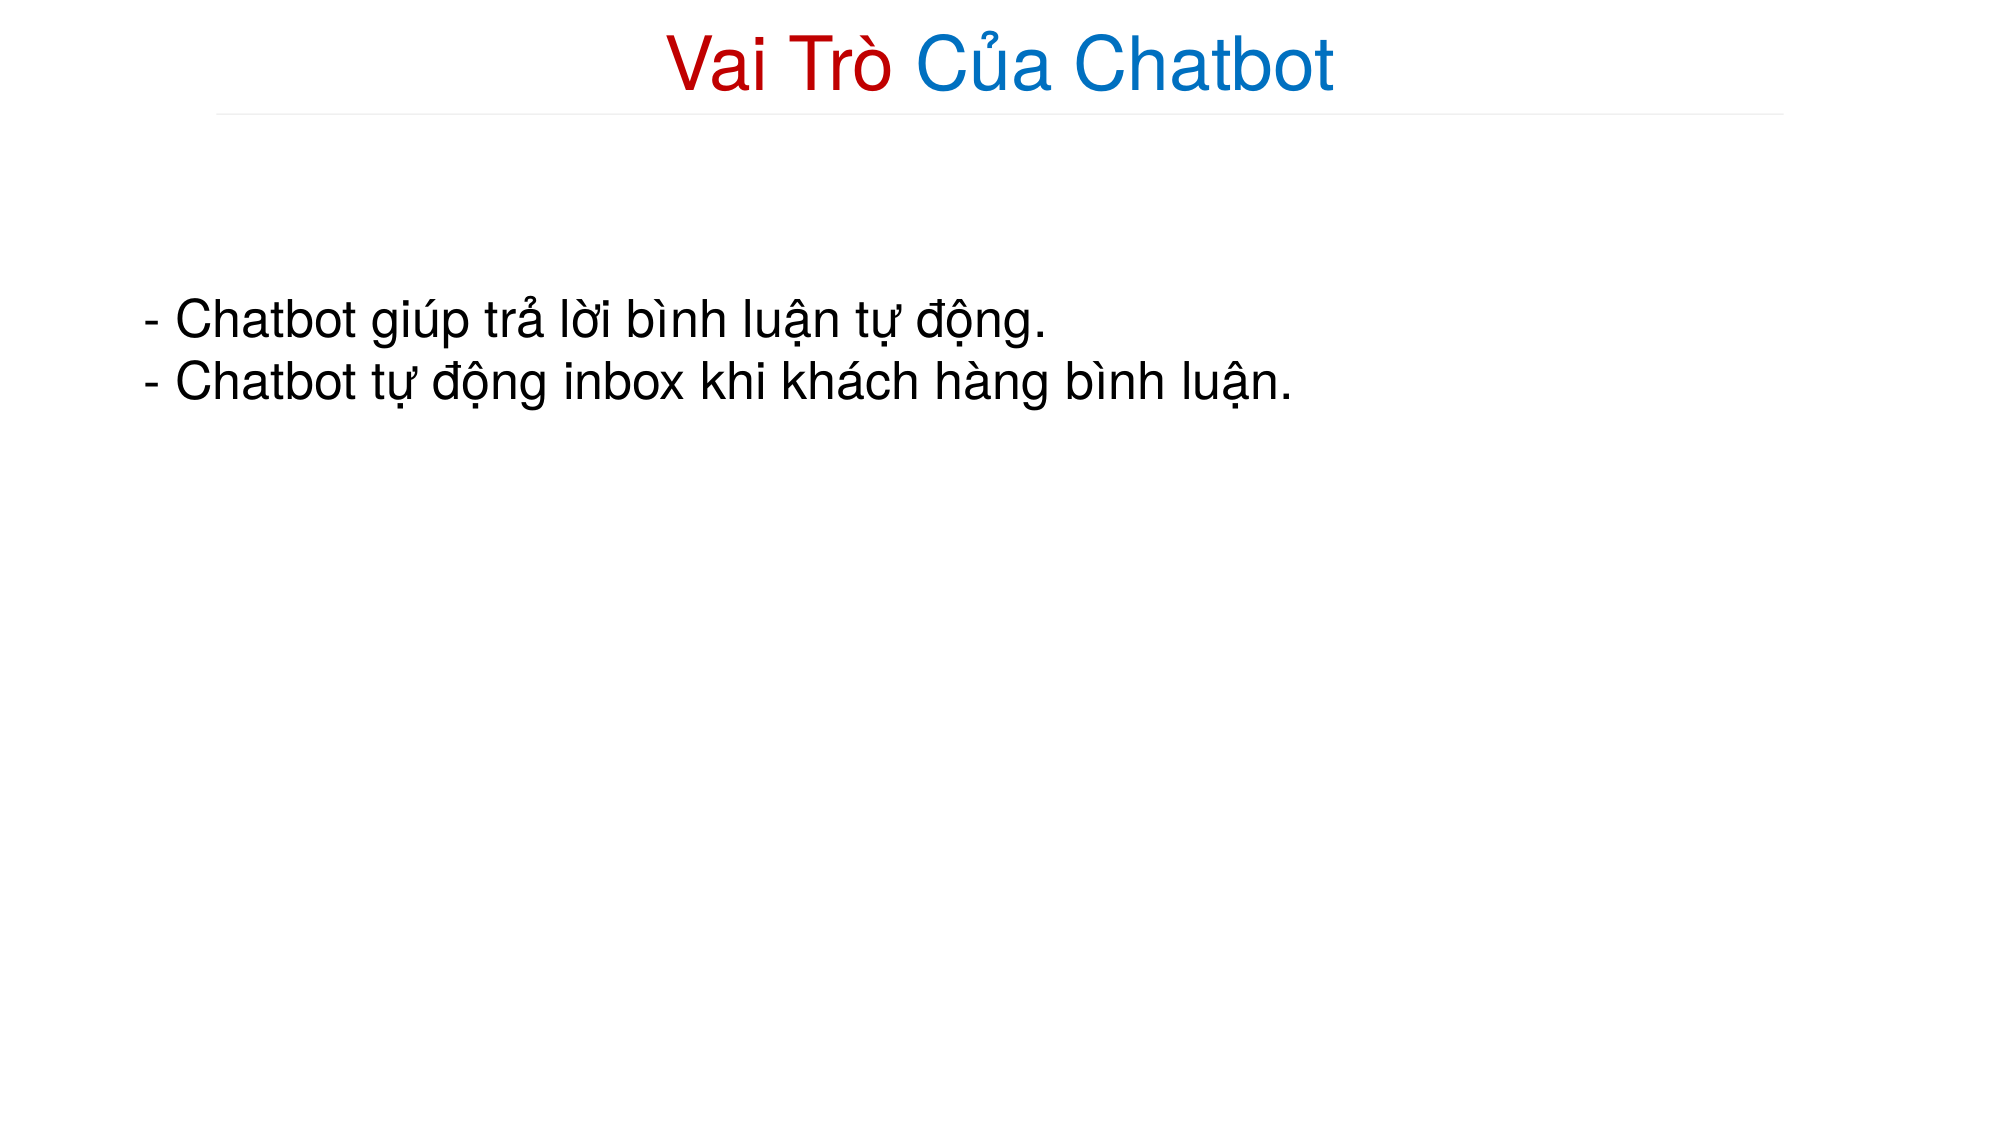

Vai Trò Của Chatbot

- Chatbot giúp trả lời bình luận tự động.
- Chatbot tự động inbox khi khách hàng bình luận.